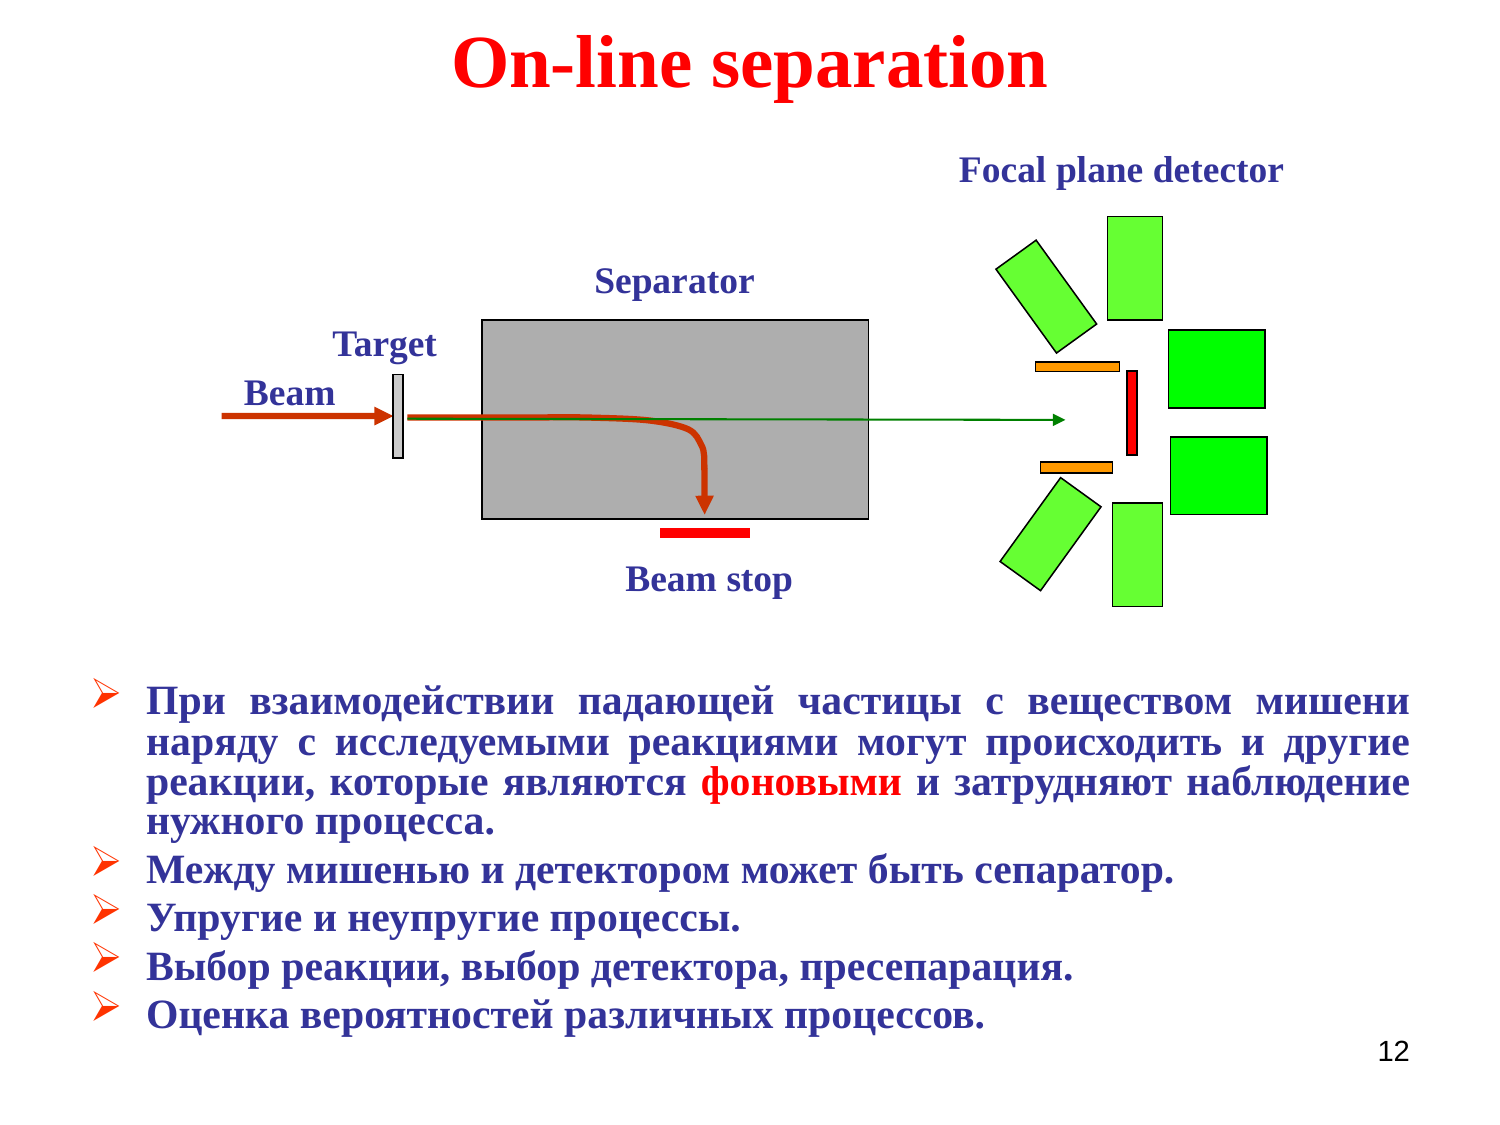

# On-line separation
Focal plane detector

Separator
Target
Beam

Beam stop
При взаимодействии падающей частицы с веществом мишени наряду с исследуемыми реакциями могут происходить и другие реакции, которые являются фоновыми и затрудняют наблюдение нужного процесса.
Между мишенью и детектором может быть сепаратор.
Упругие и неупругие процессы.
Выбор реакции, выбор детектора, пресепарация.
Оценка вероятностей различных процессов.
12